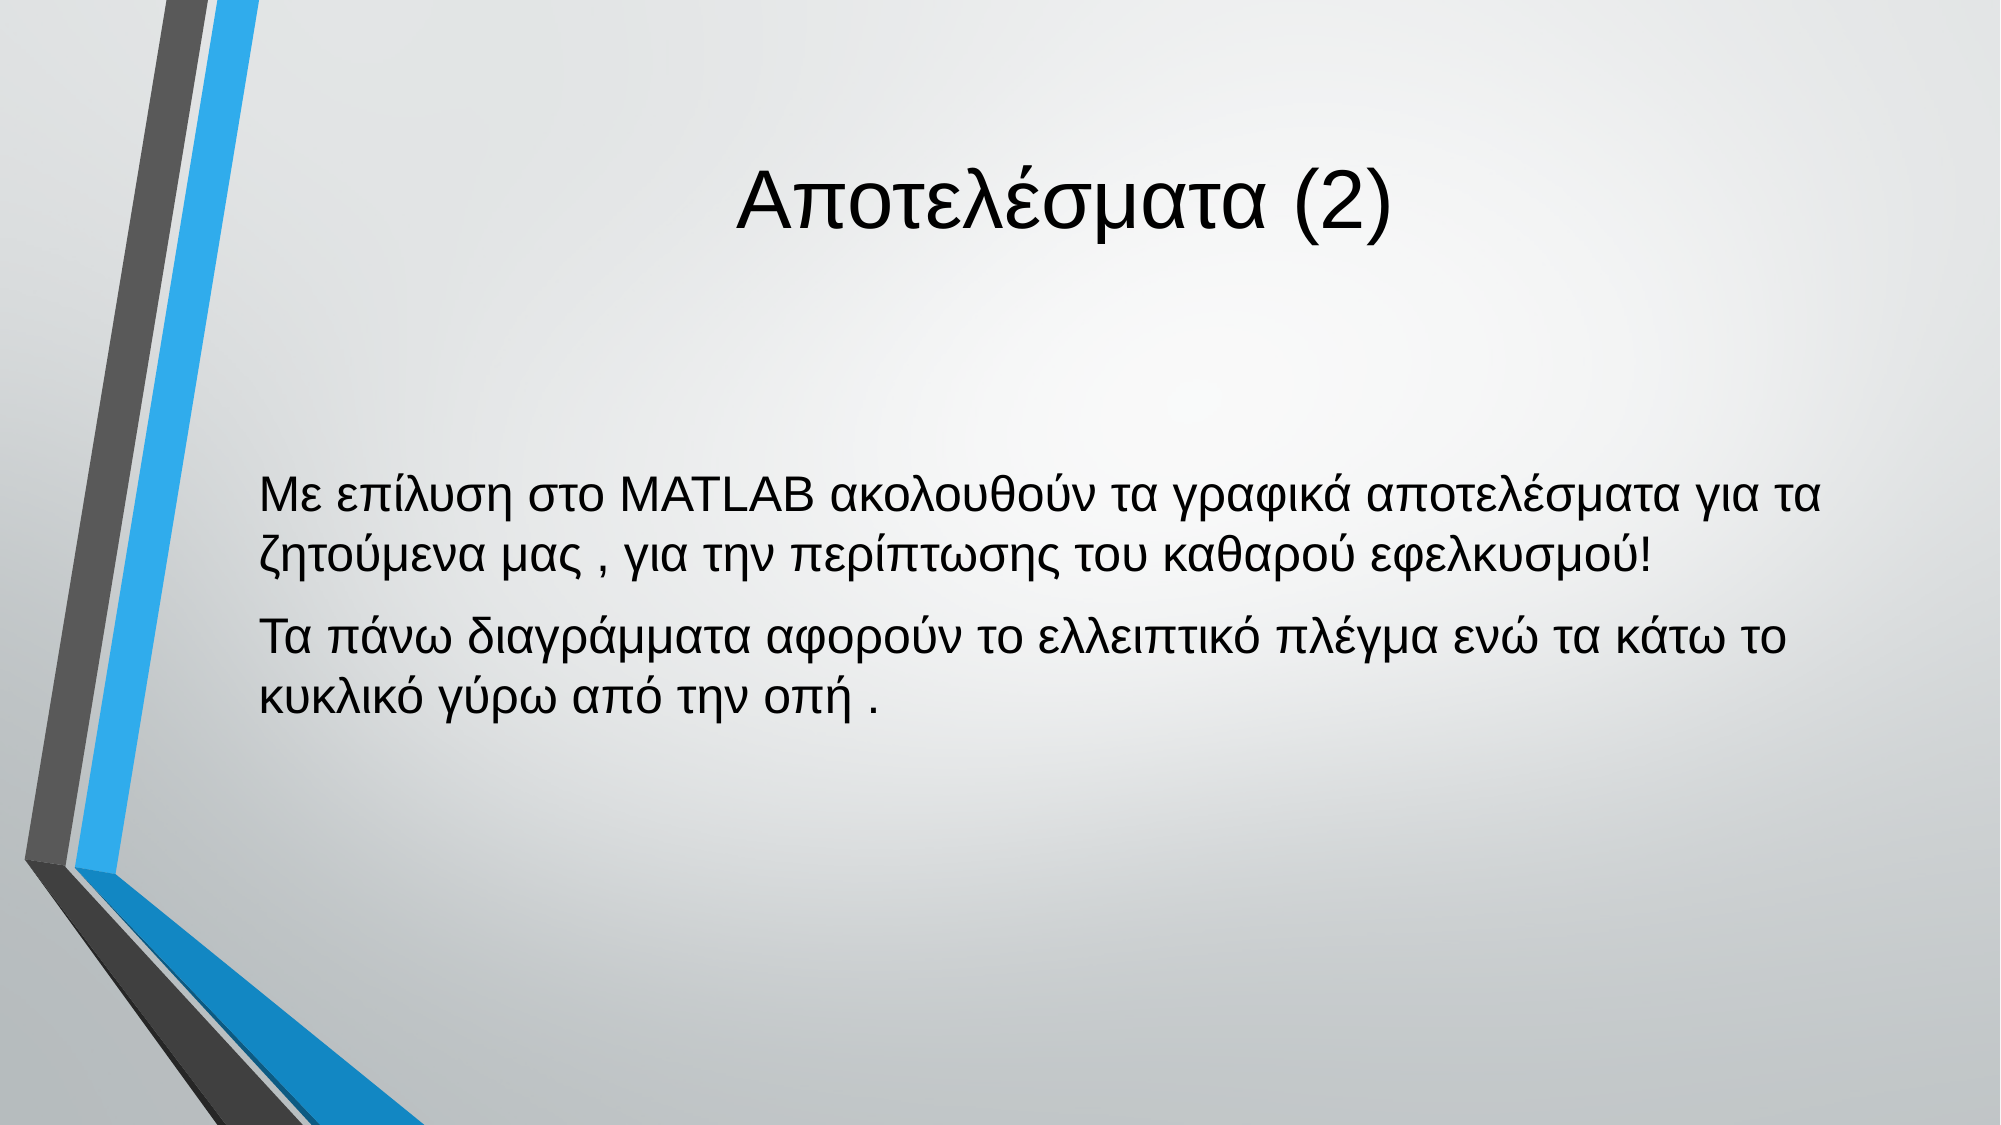

# Αποτελέσματα (2)
Με επίλυση στο MATLAB ακολουθούν τα γραφικά αποτελέσματα για τα ζητούμενα μας , για την περίπτωσης του καθαρού εφελκυσμού!
Τα πάνω διαγράμματα αφορούν το ελλειπτικό πλέγμα ενώ τα κάτω το κυκλικό γύρω από την οπή .